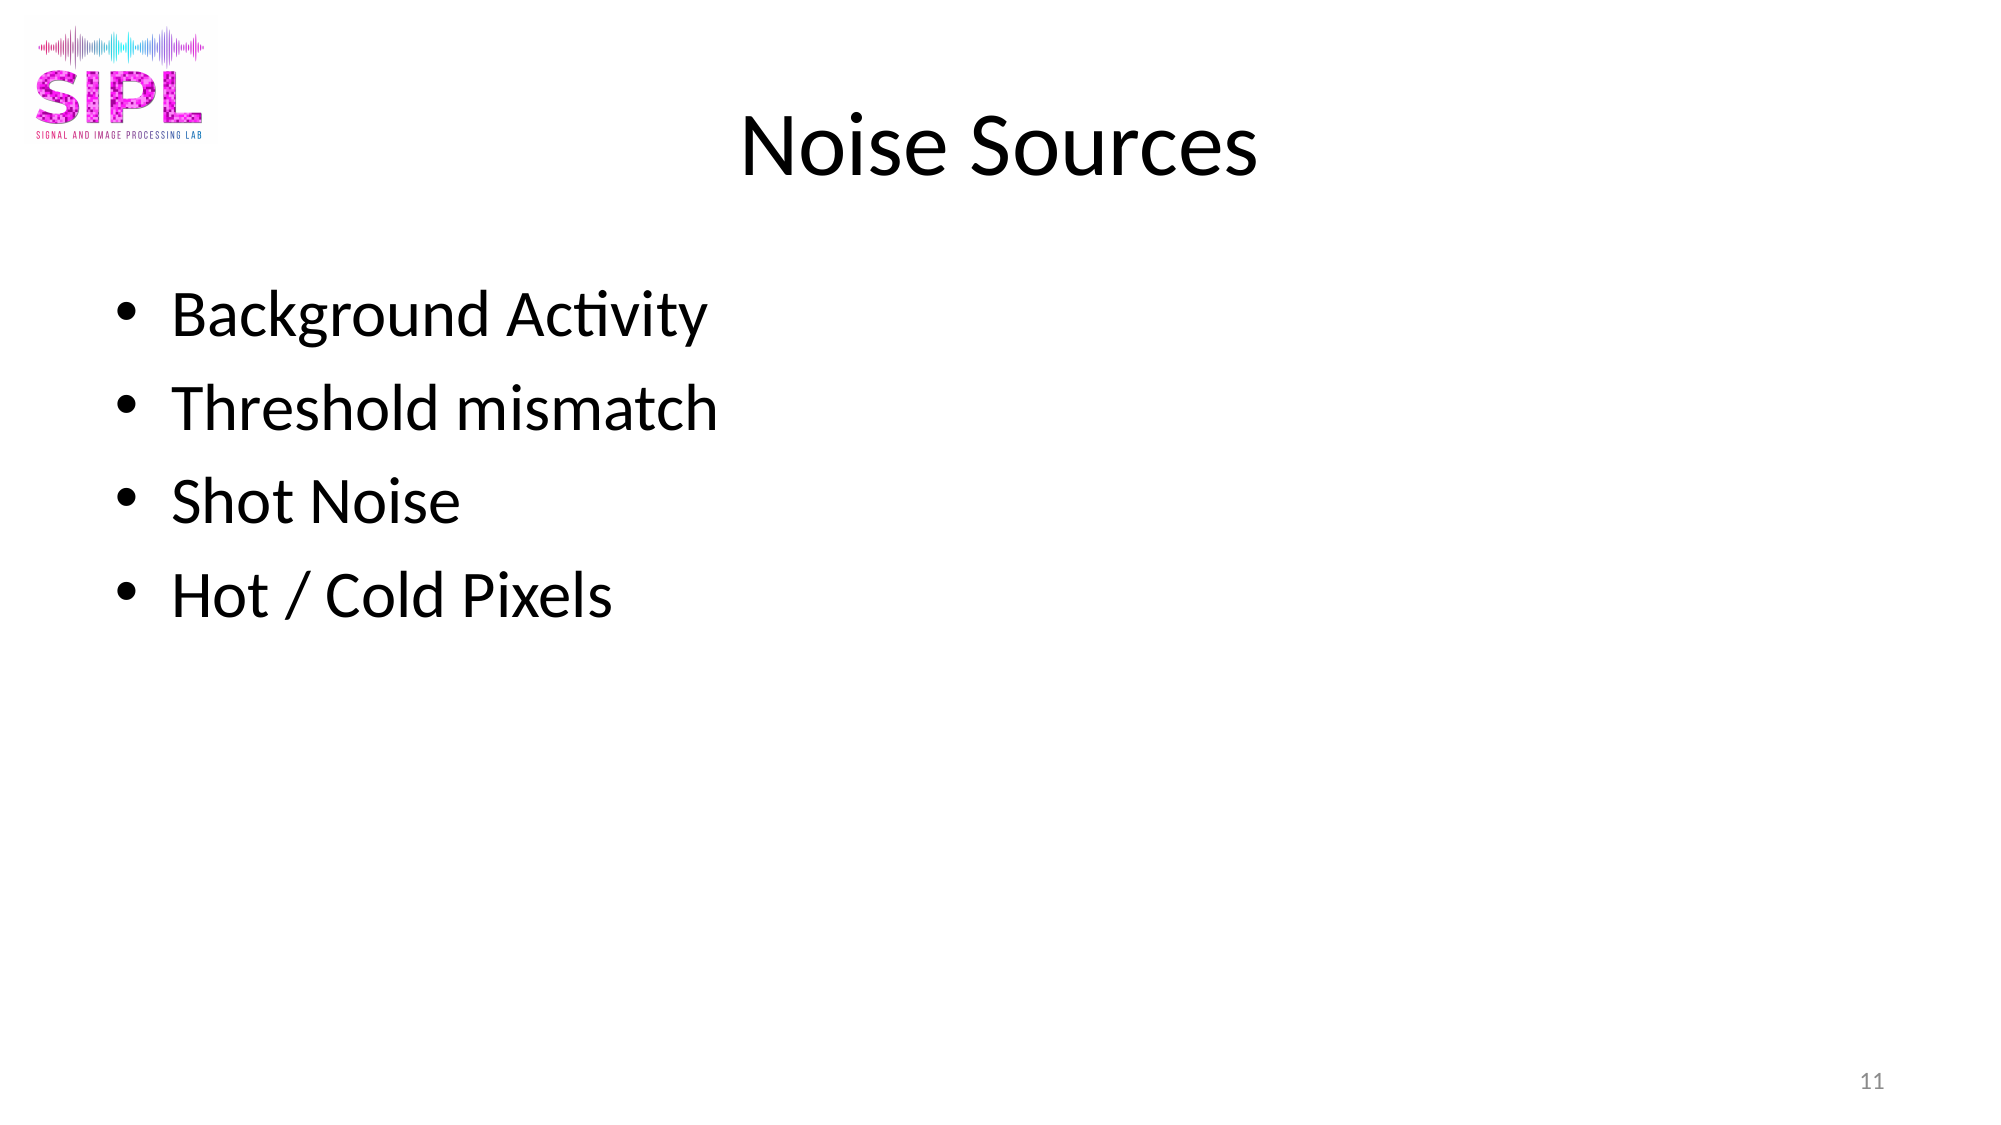

# Noise Sources
Background Activity
Threshold mismatch
Shot Noise
Hot / Cold Pixels
11